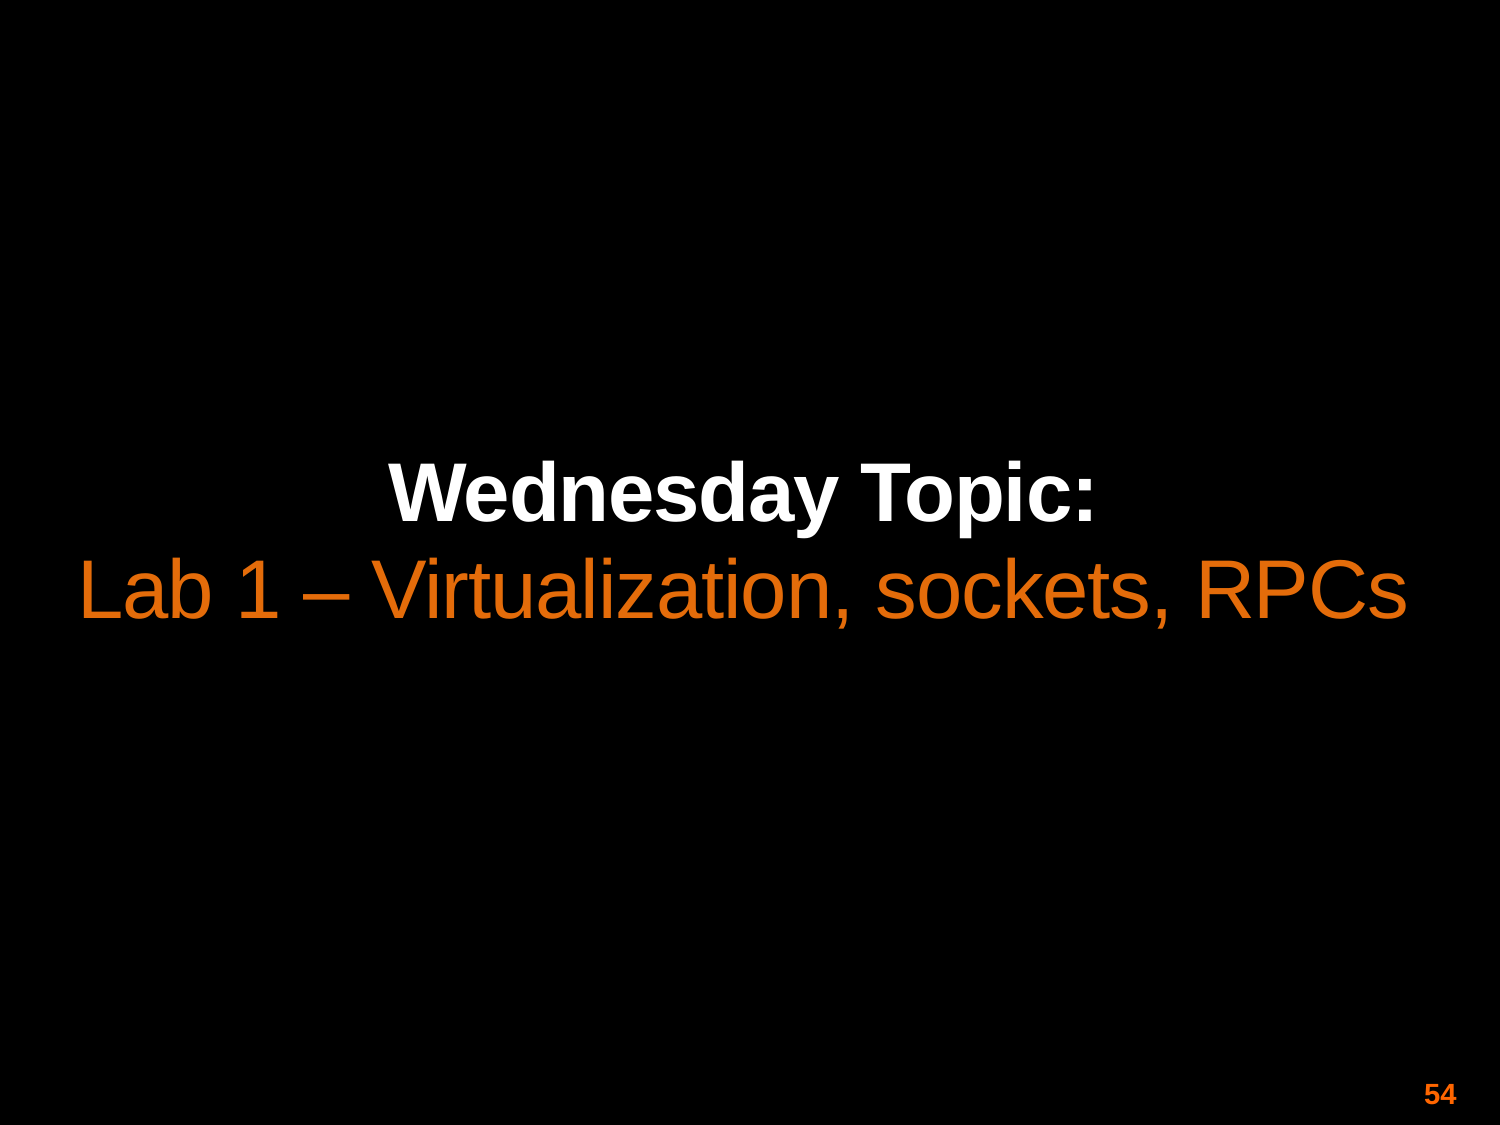

Wednesday Topic:
Lab 1 – Virtualization, sockets, RPCs
54